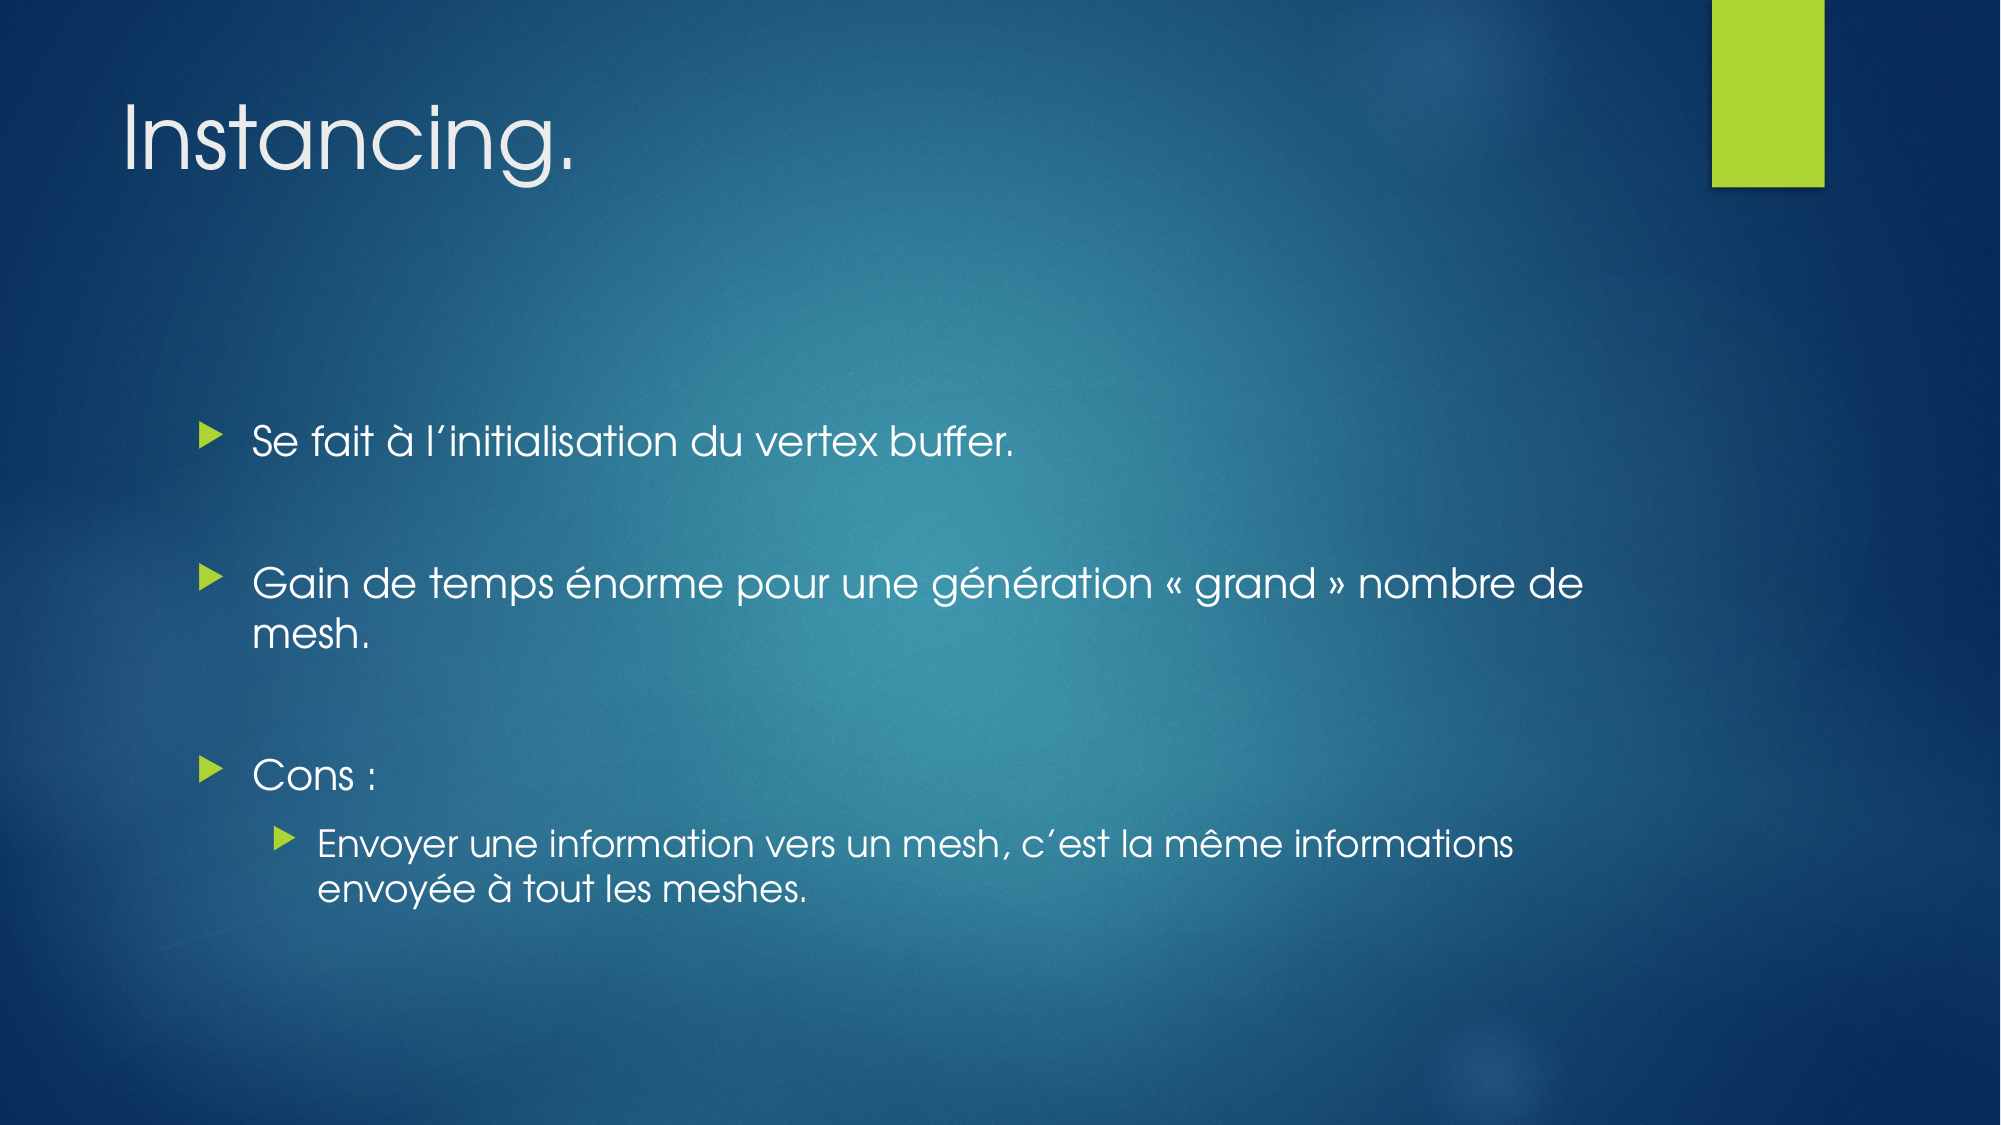

# Instancing.

Se fait à l’initialisation du vertex buffer.

Gain de temps énorme pour une génération « grand » nombre de mesh.

Cons :
Envoyer une information vers un mesh, c’est la même informations envoyée à tout les meshes.